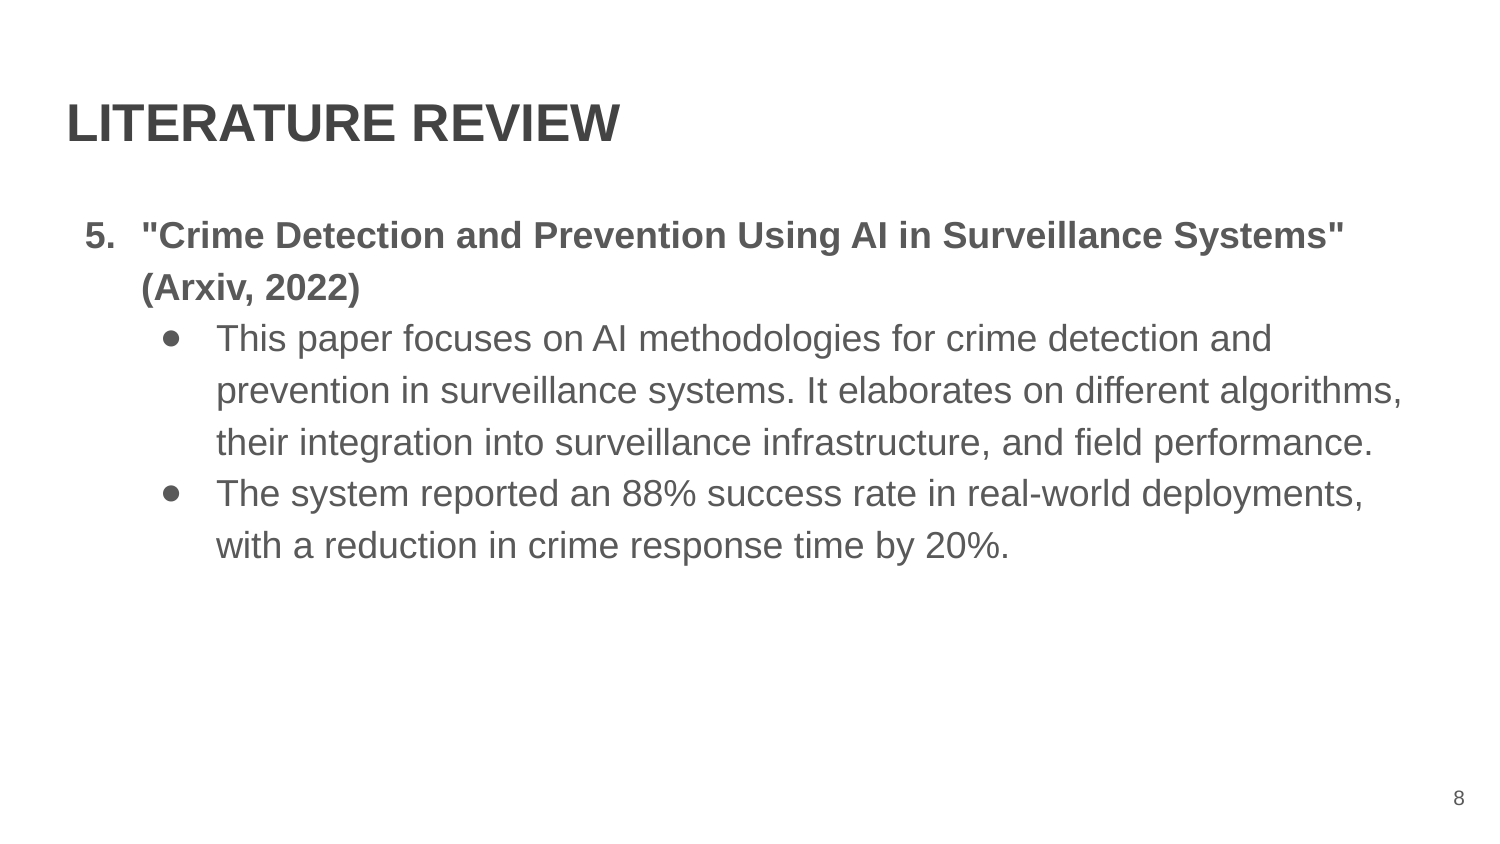

# LITERATURE REVIEW
"Crime Detection and Prevention Using AI in Surveillance Systems" (Arxiv, 2022)
This paper focuses on AI methodologies for crime detection and prevention in surveillance systems. It elaborates on different algorithms, their integration into surveillance infrastructure, and field performance.
The system reported an 88% success rate in real-world deployments, with a reduction in crime response time by 20%.

8